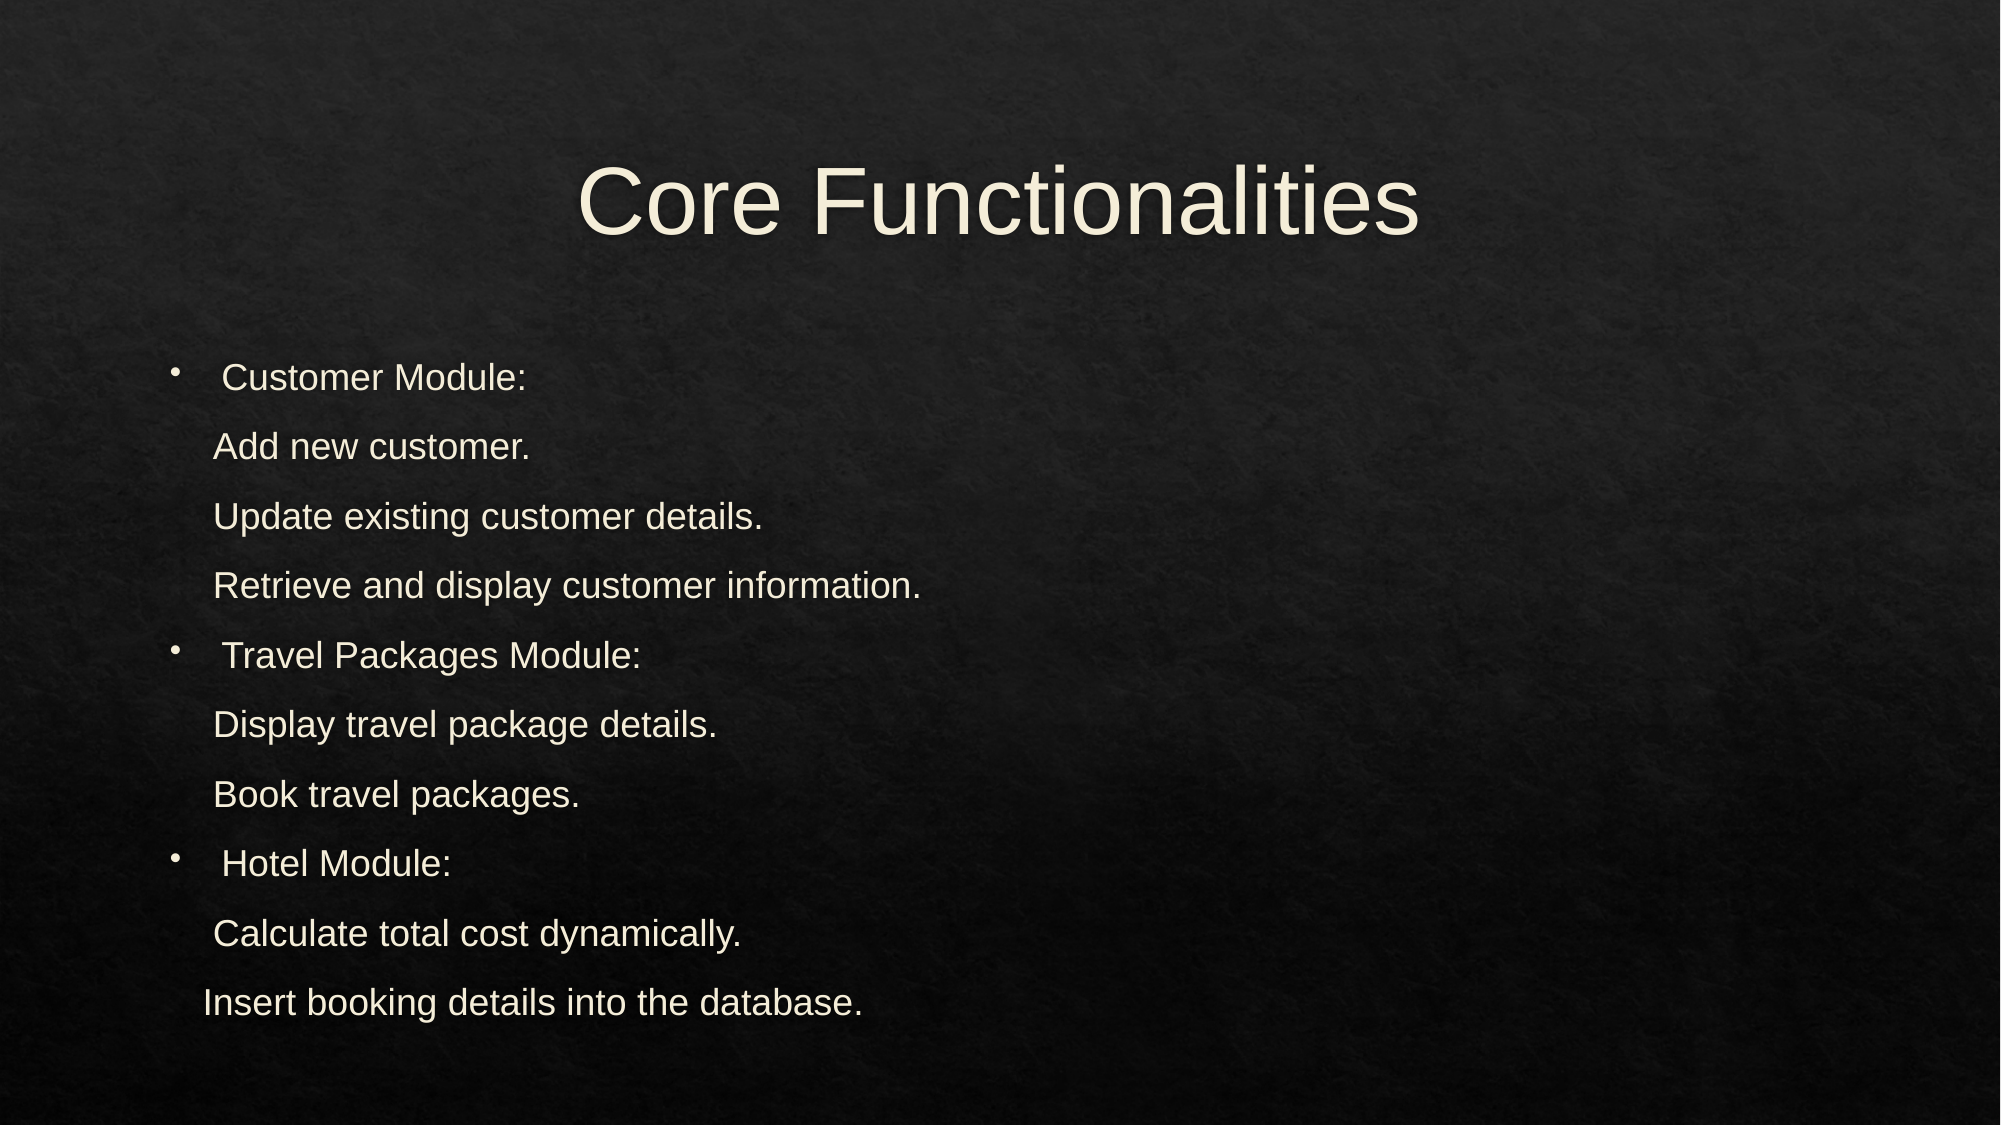

# Core Functionalities
Customer Module:
    Add new customer.
    Update existing customer details.
    Retrieve and display customer information.
Travel Packages Module:
    Display travel package details.
    Book travel packages.
Hotel Module:
    Calculate total cost dynamically.
   Insert booking details into the database.